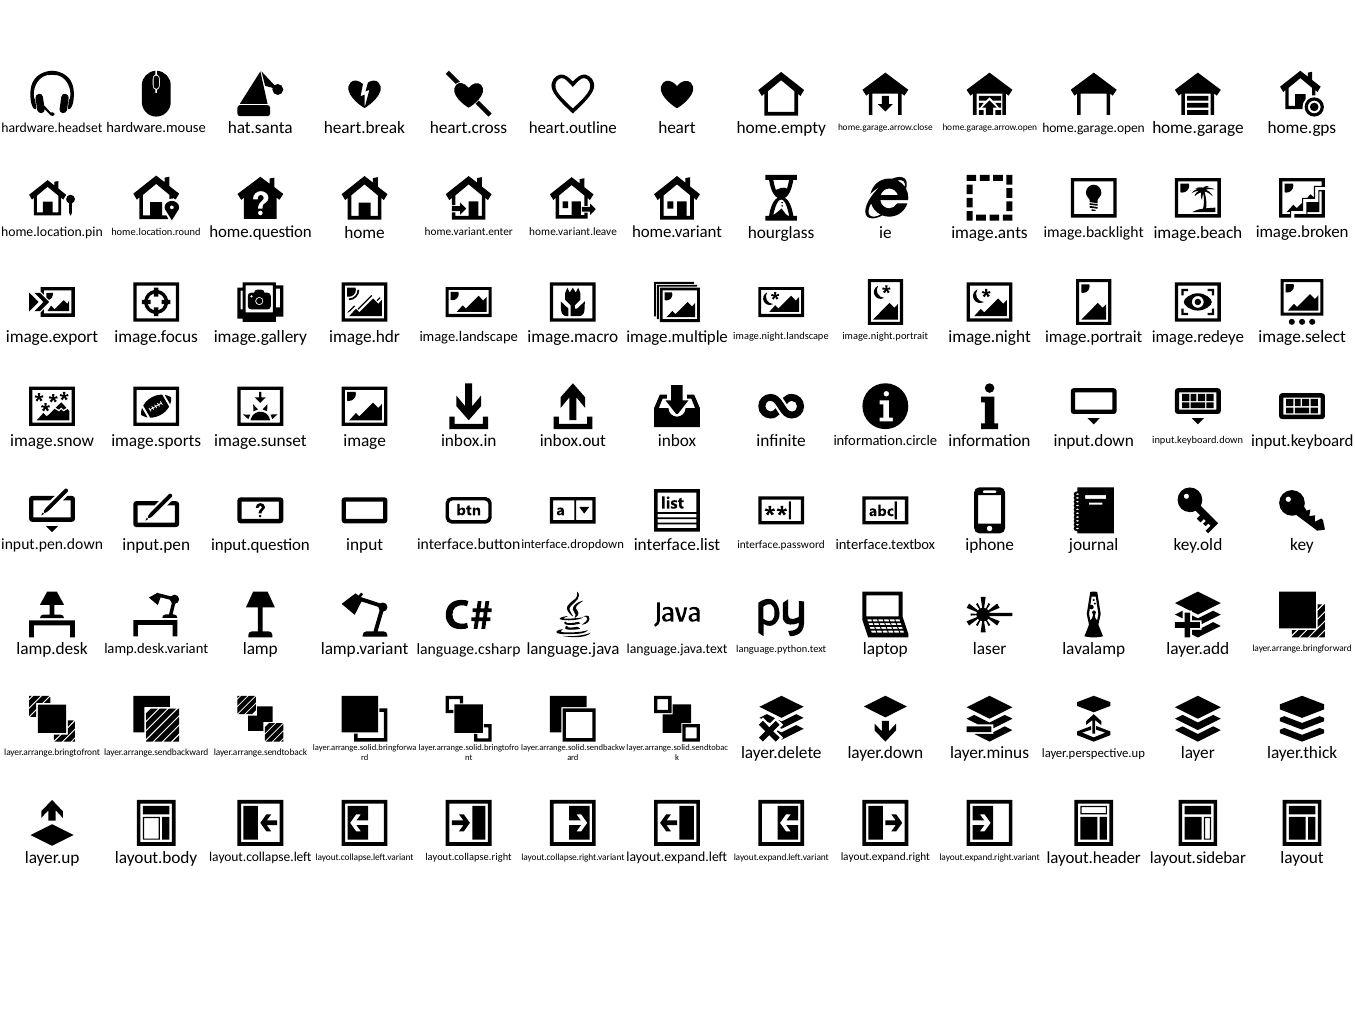

hardware.headset
hardware.mouse
hat.santa
heart.break
heart.cross
heart.outline
heart
home.empty
home.garage.arrow.close
home.garage.arrow.open
home.garage.open
home.garage
home.gps

home.location.pin
home.location.round
home.question
home
home.variant.enter
home.variant.leave
home.variant
hourglass
ie
image.ants
image.backlight
image.beach
image.broken

image.export
image.focus
image.gallery
image.hdr
image.landscape
image.macro
image.multiple
image.night.landscape
image.night.portrait
image.night
image.portrait
image.redeye
image.select

image.snow
image.sports
image.sunset
image
inbox.in
inbox.out
inbox
infinite
information.circle
information
input.down
input.keyboard.down
input.keyboard

input.pen.down
input.pen
input.question
input
interface.button
interface.dropdown
interface.list
interface.password
interface.textbox
iphone
journal
key.old
key

lamp.desk
lamp.desk.variant
lamp
lamp.variant
language.csharp
language.java
language.java.text
language.python.text
laptop
laser
lavalamp
layer.add
layer.arrange.bringforward

layer.arrange.bringtofront
layer.arrange.sendbackward
layer.arrange.sendtoback
layer.arrange.solid.bringforward
layer.arrange.solid.bringtofront
layer.arrange.solid.sendbackward
layer.arrange.solid.sendtoback
layer.delete
layer.down
layer.minus
layer.perspective.up
layer
layer.thick

layer.up
layout.body
layout.collapse.left
layout.collapse.left.variant
layout.collapse.right
layout.collapse.right.variant
layout.expand.left
layout.expand.left.variant
layout.expand.right
layout.expand.right.variant
layout.header
layout.sidebar
layout